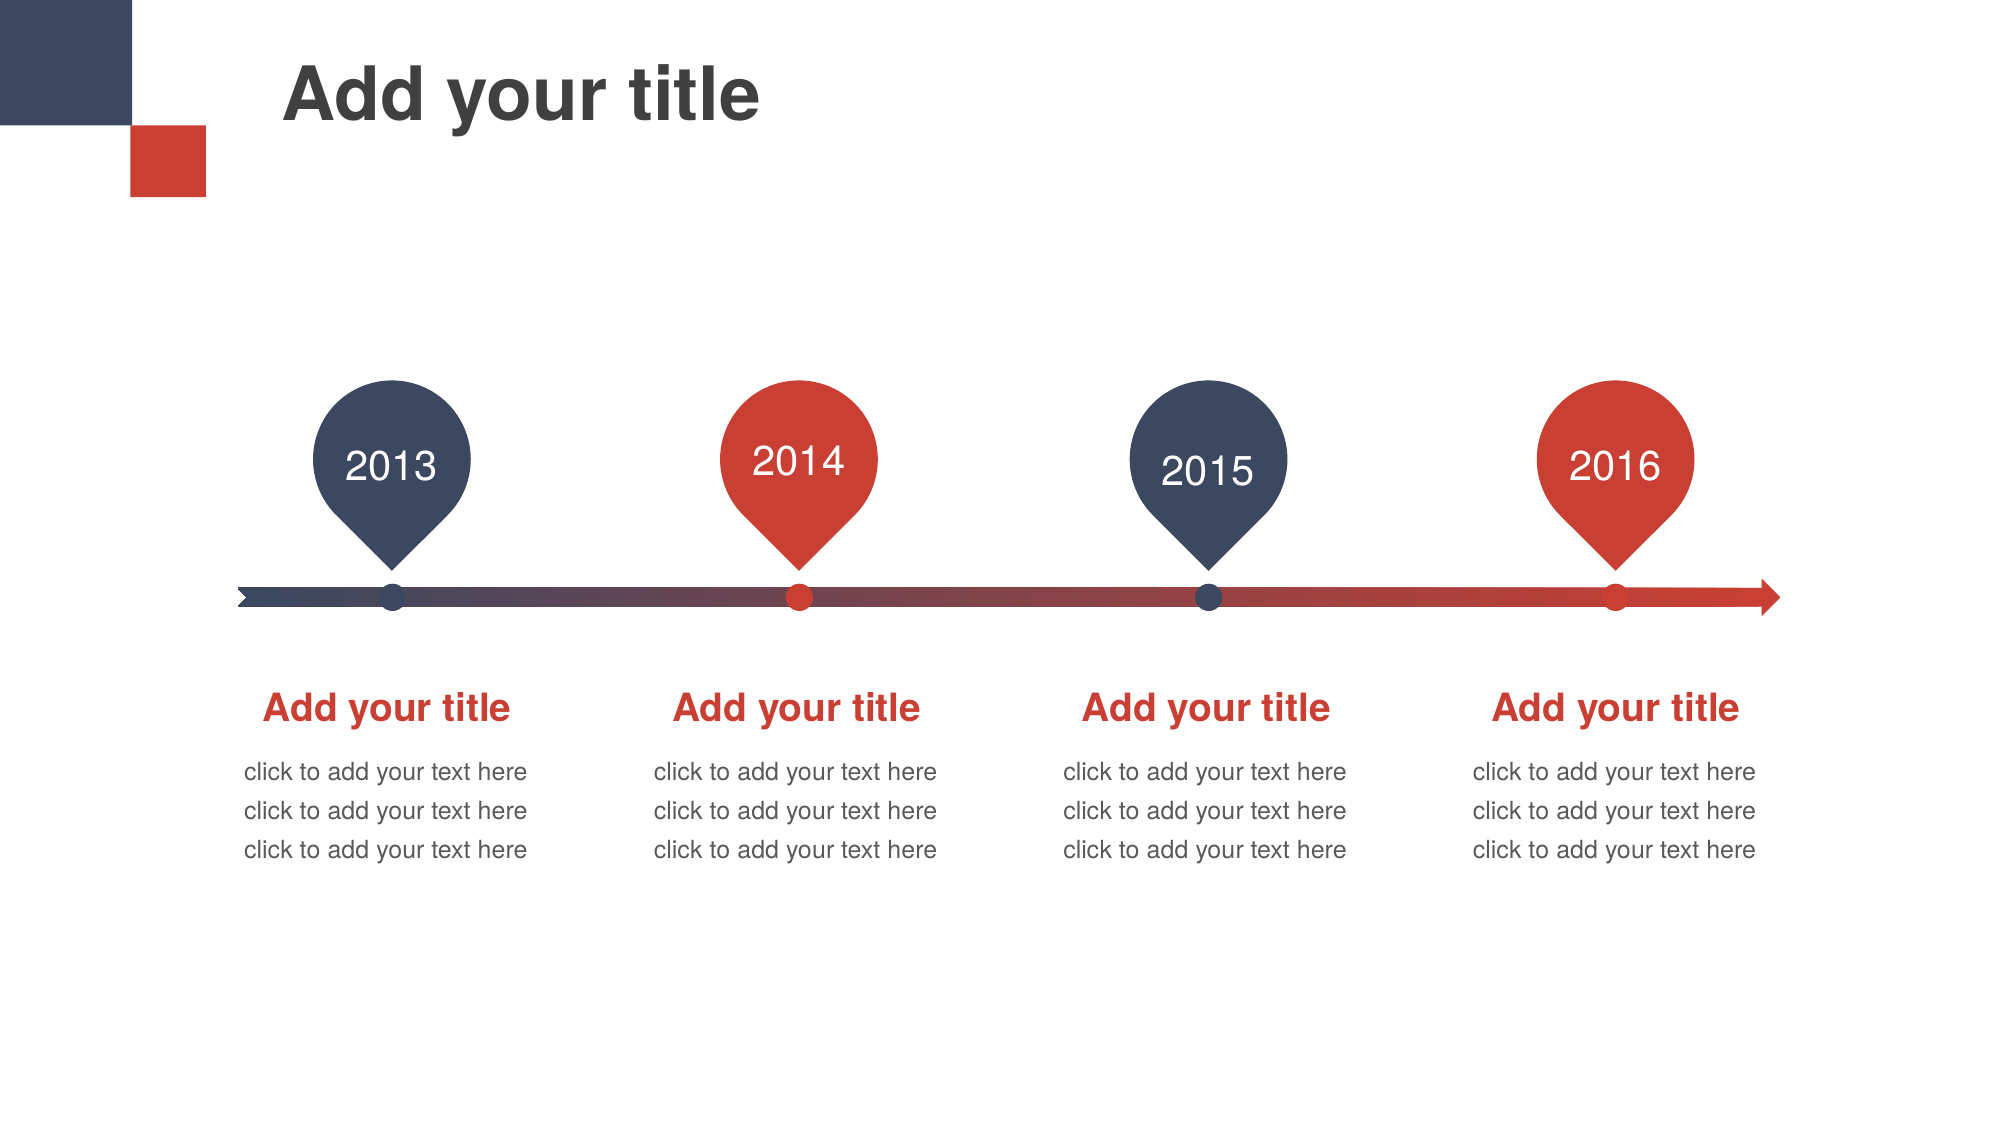

Add your title

2013

2015

2014

2016

Add your title
Add your title
Add your title
Add your title
click to add your text here click to add your text here click to add your text here
click to add your text here click to add your text here click to add your text here
click to add your text here click to add your text here click to add your text here
click to add your text here click to add your text here click to add your text here